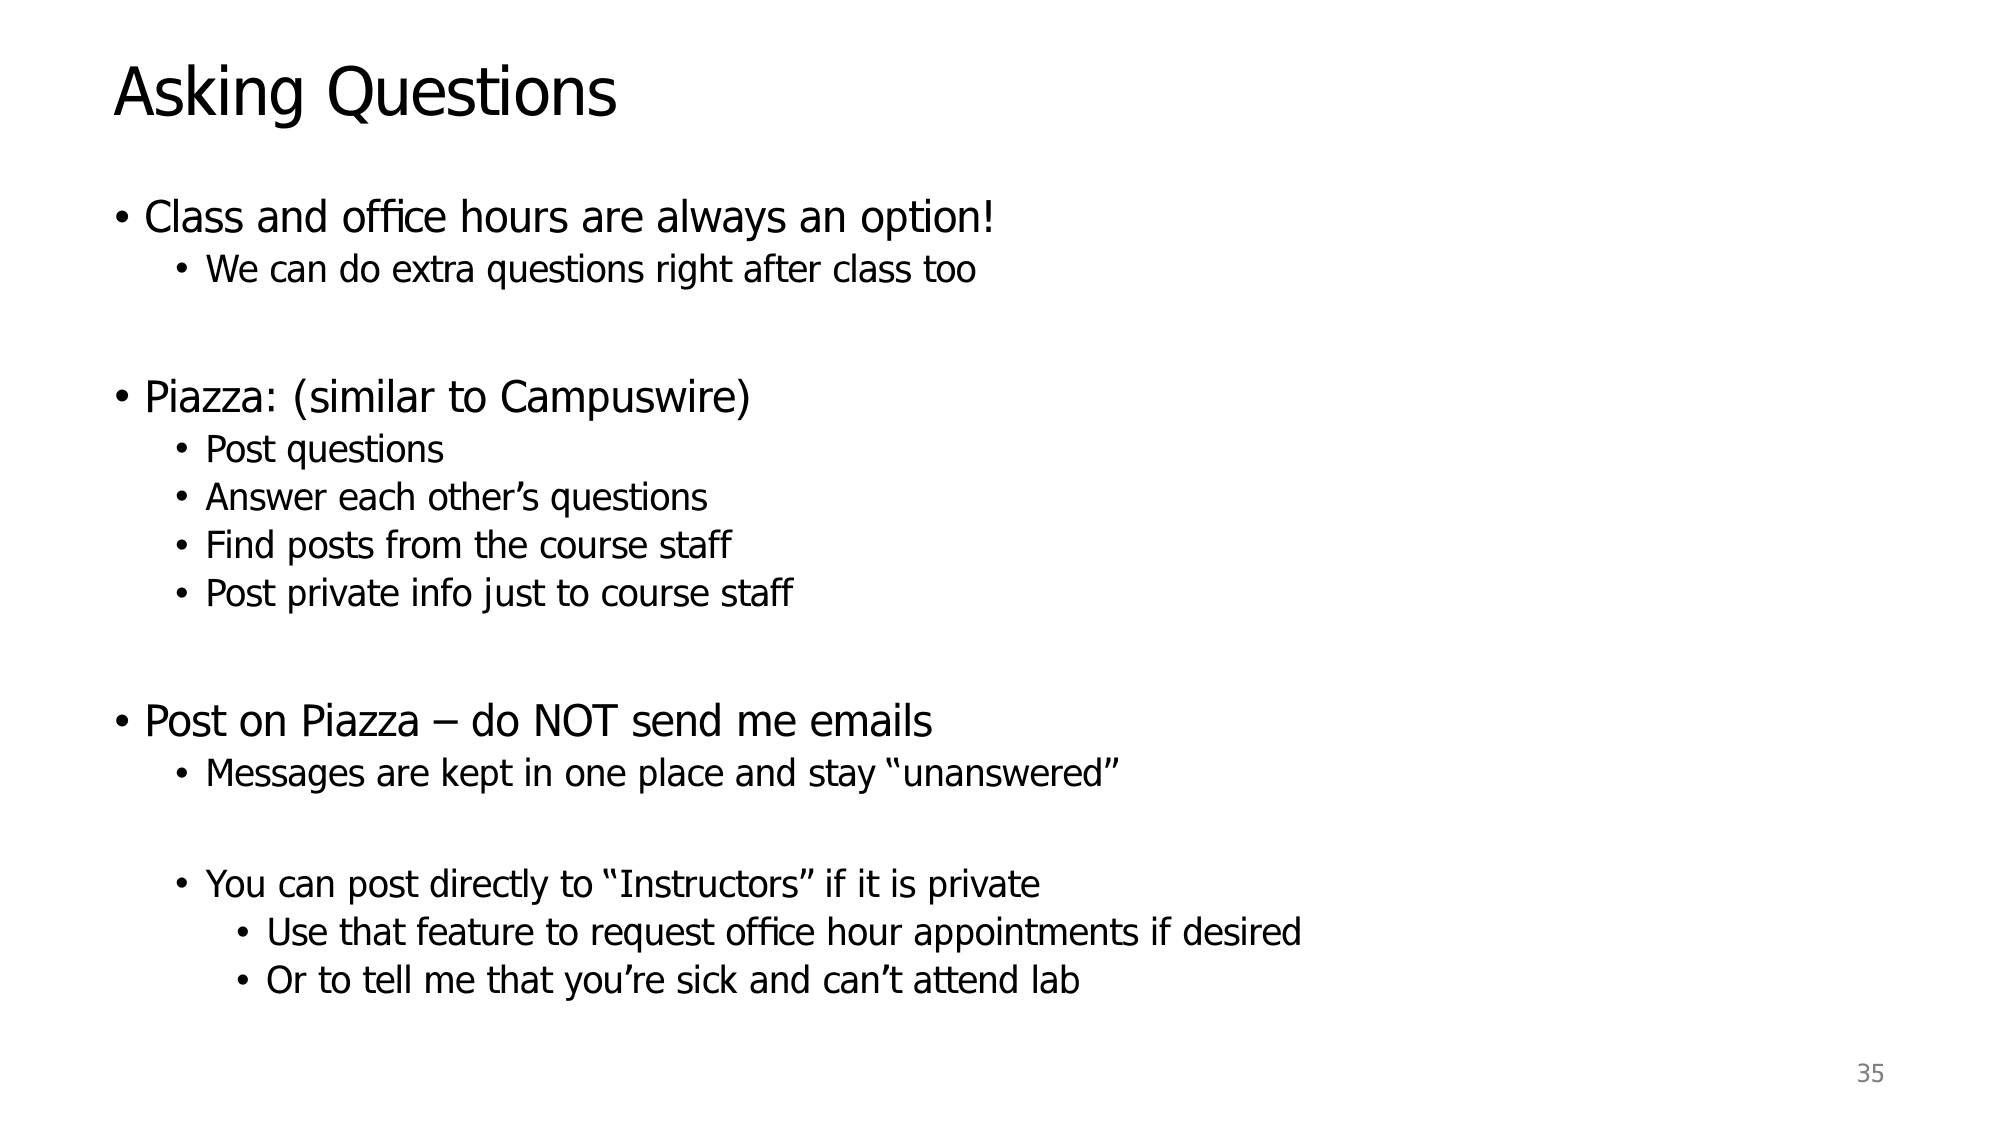

# Asking Questions
Class and office hours are always an option!
We can do extra questions right after class too

Piazza: (similar to Campuswire)
Post questions
Answer each other’s questions
Find posts from the course staff
Post private info just to course staff

Post on Piazza – do NOT send me emails
Messages are kept in one place and stay “unanswered”

You can post directly to “Instructors” if it is private
Use that feature to request office hour appointments if desired
Or to tell me that you’re sick and can’t attend lab
35